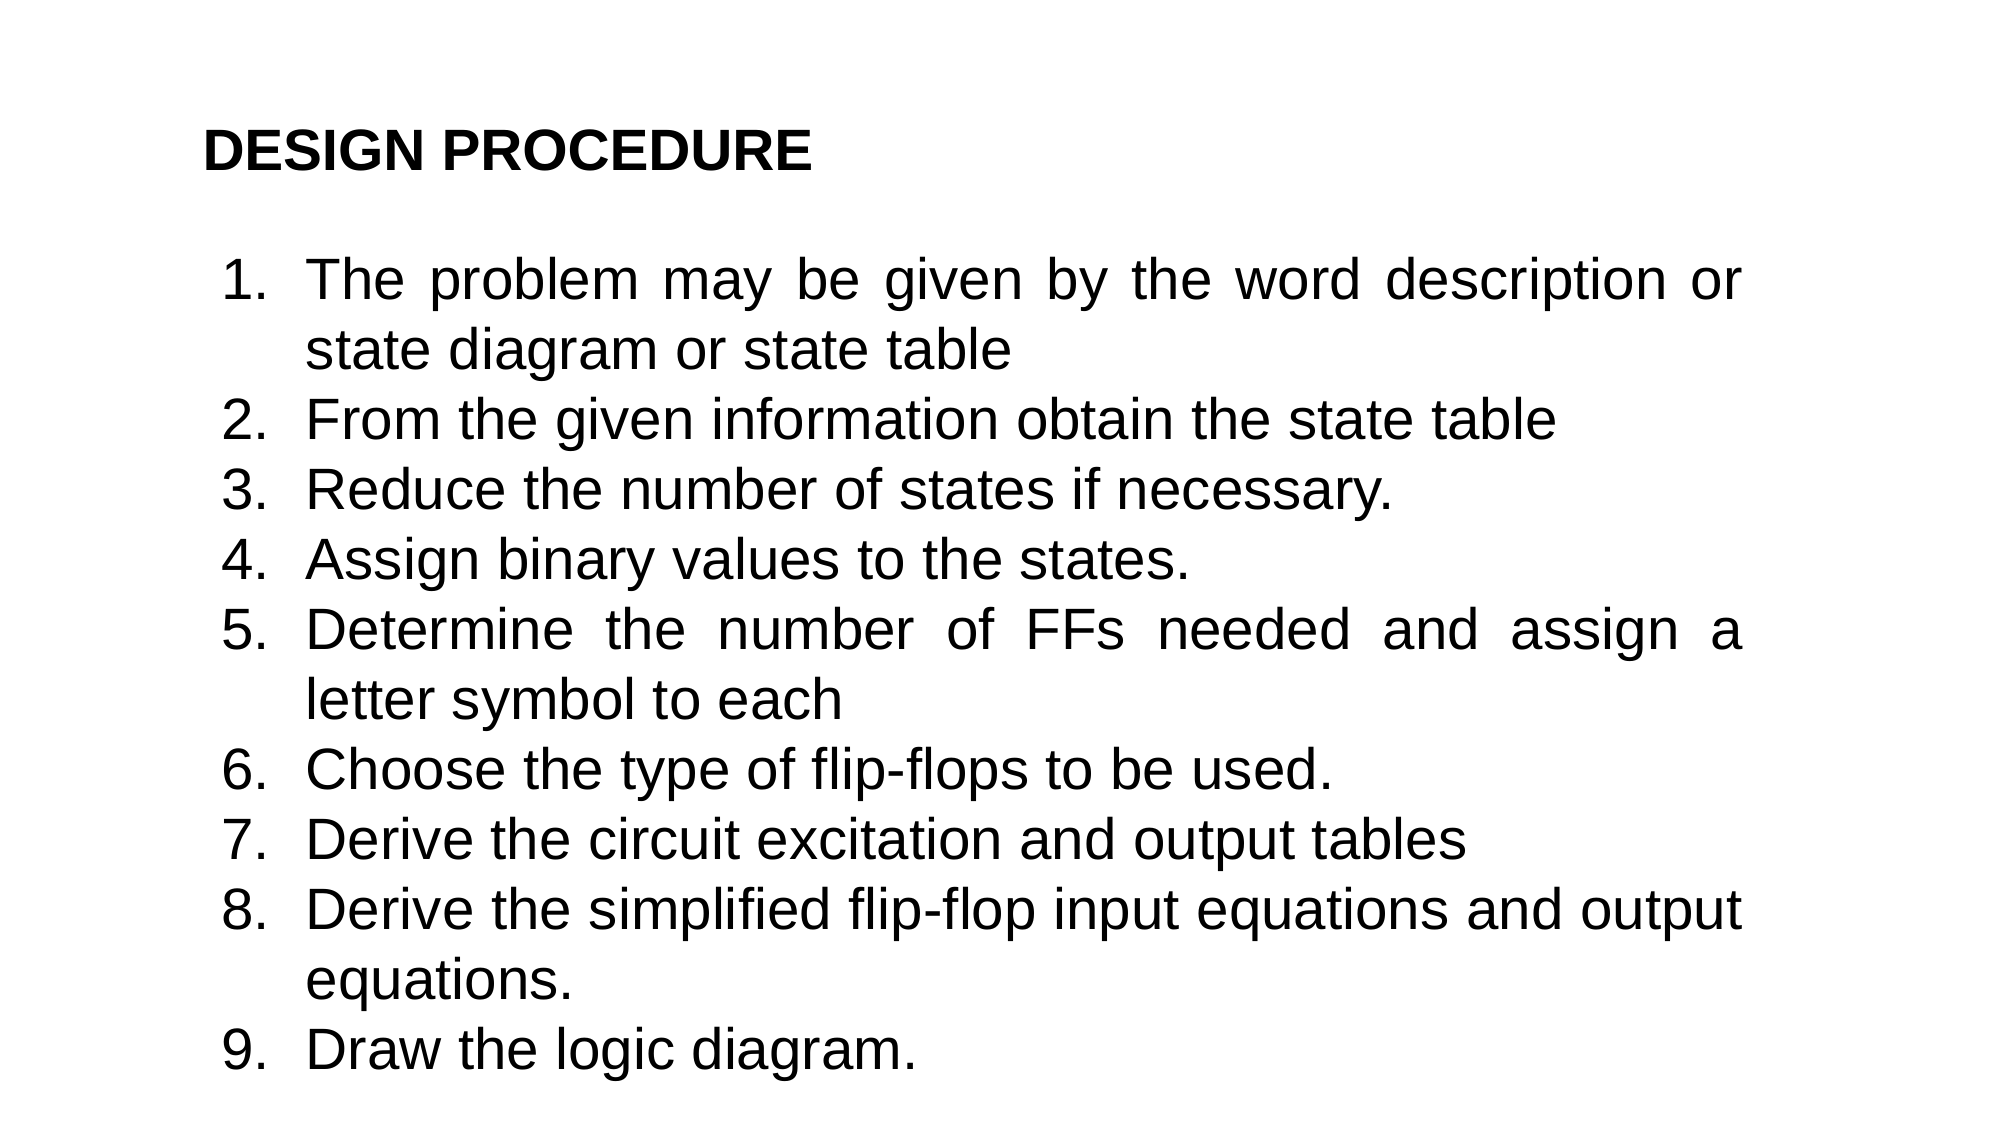

DESIGN PROCEDURE
The problem may be given by the word description or state diagram or state table
From the given information obtain the state table
Reduce the number of states if necessary.
Assign binary values to the states.
Determine the number of FFs needed and assign a letter symbol to each
Choose the type of flip-flops to be used.
Derive the circuit excitation and output tables
Derive the simplified flip-flop input equations and output equations.
Draw the logic diagram.